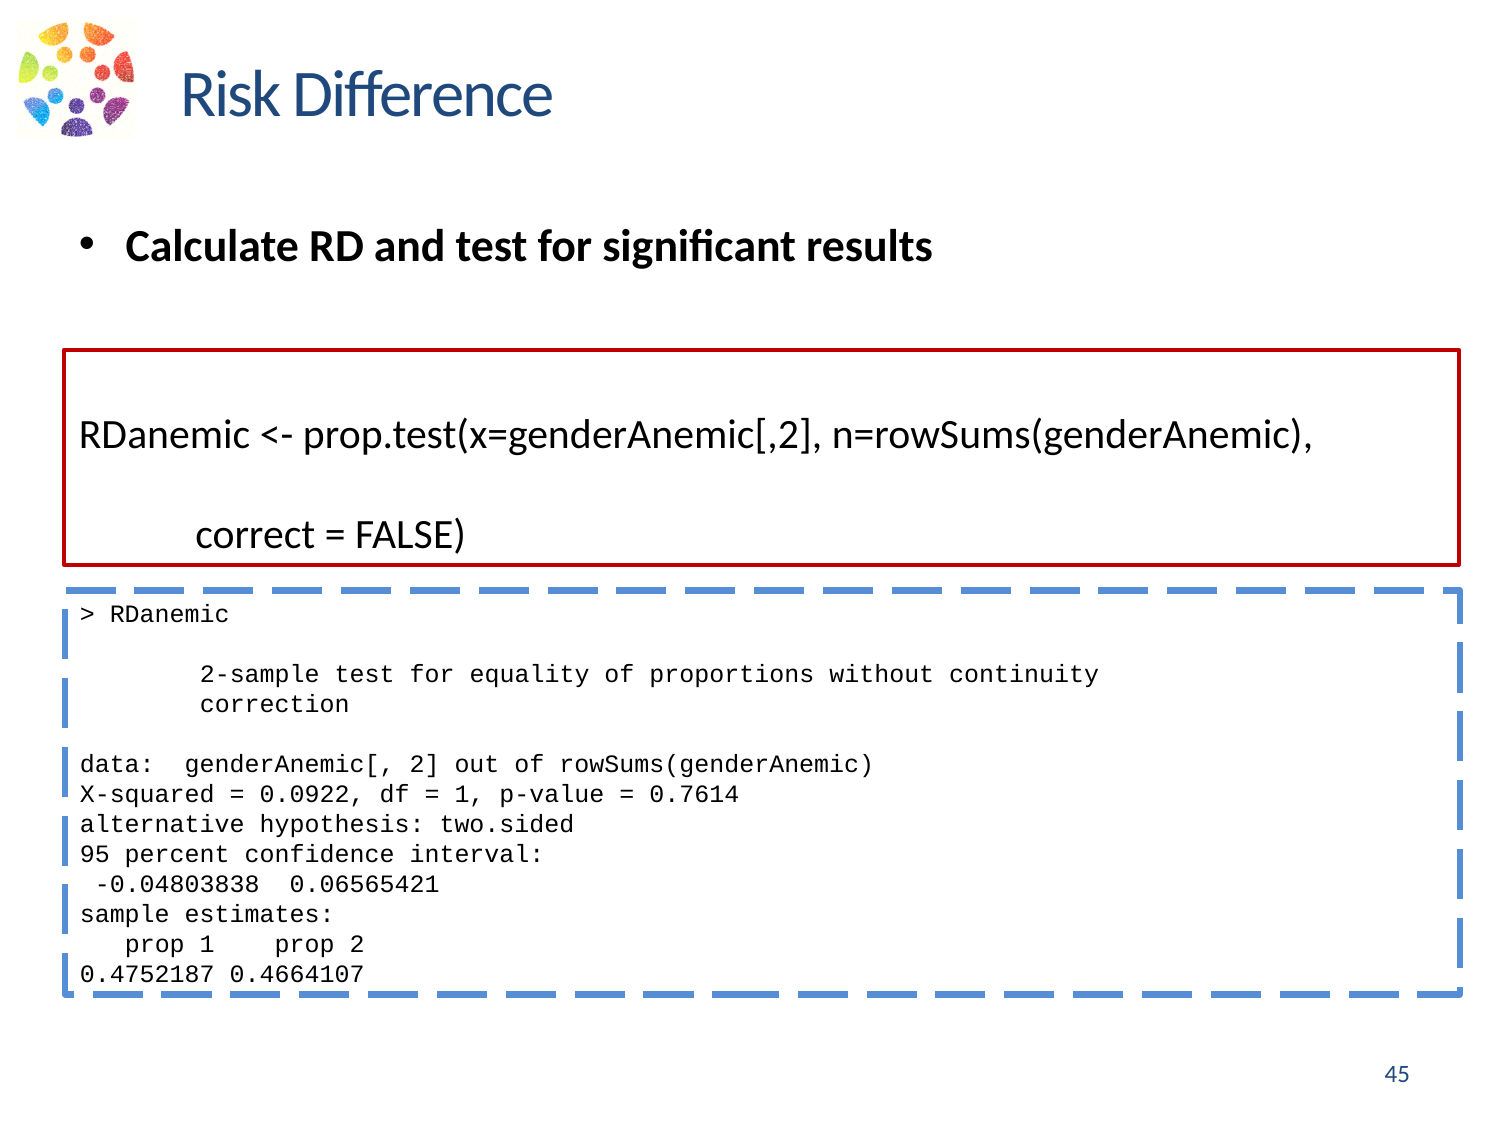

Risk Difference
Calculate RD and test for significant results
RDanemic <- prop.test(x=genderAnemic[,2], n=rowSums(genderAnemic),  correct = FALSE)
> RDanemic

        2-sample test for equality of proportions without continuity
        correction

data:  genderAnemic[, 2] out of rowSums(genderAnemic)
X-squared = 0.0922, df = 1, p-value = 0.7614
alternative hypothesis: two.sided
95 percent confidence interval:
 -0.04803838  0.06565421
sample estimates:
   prop 1    prop 2
0.4752187 0.4664107

45